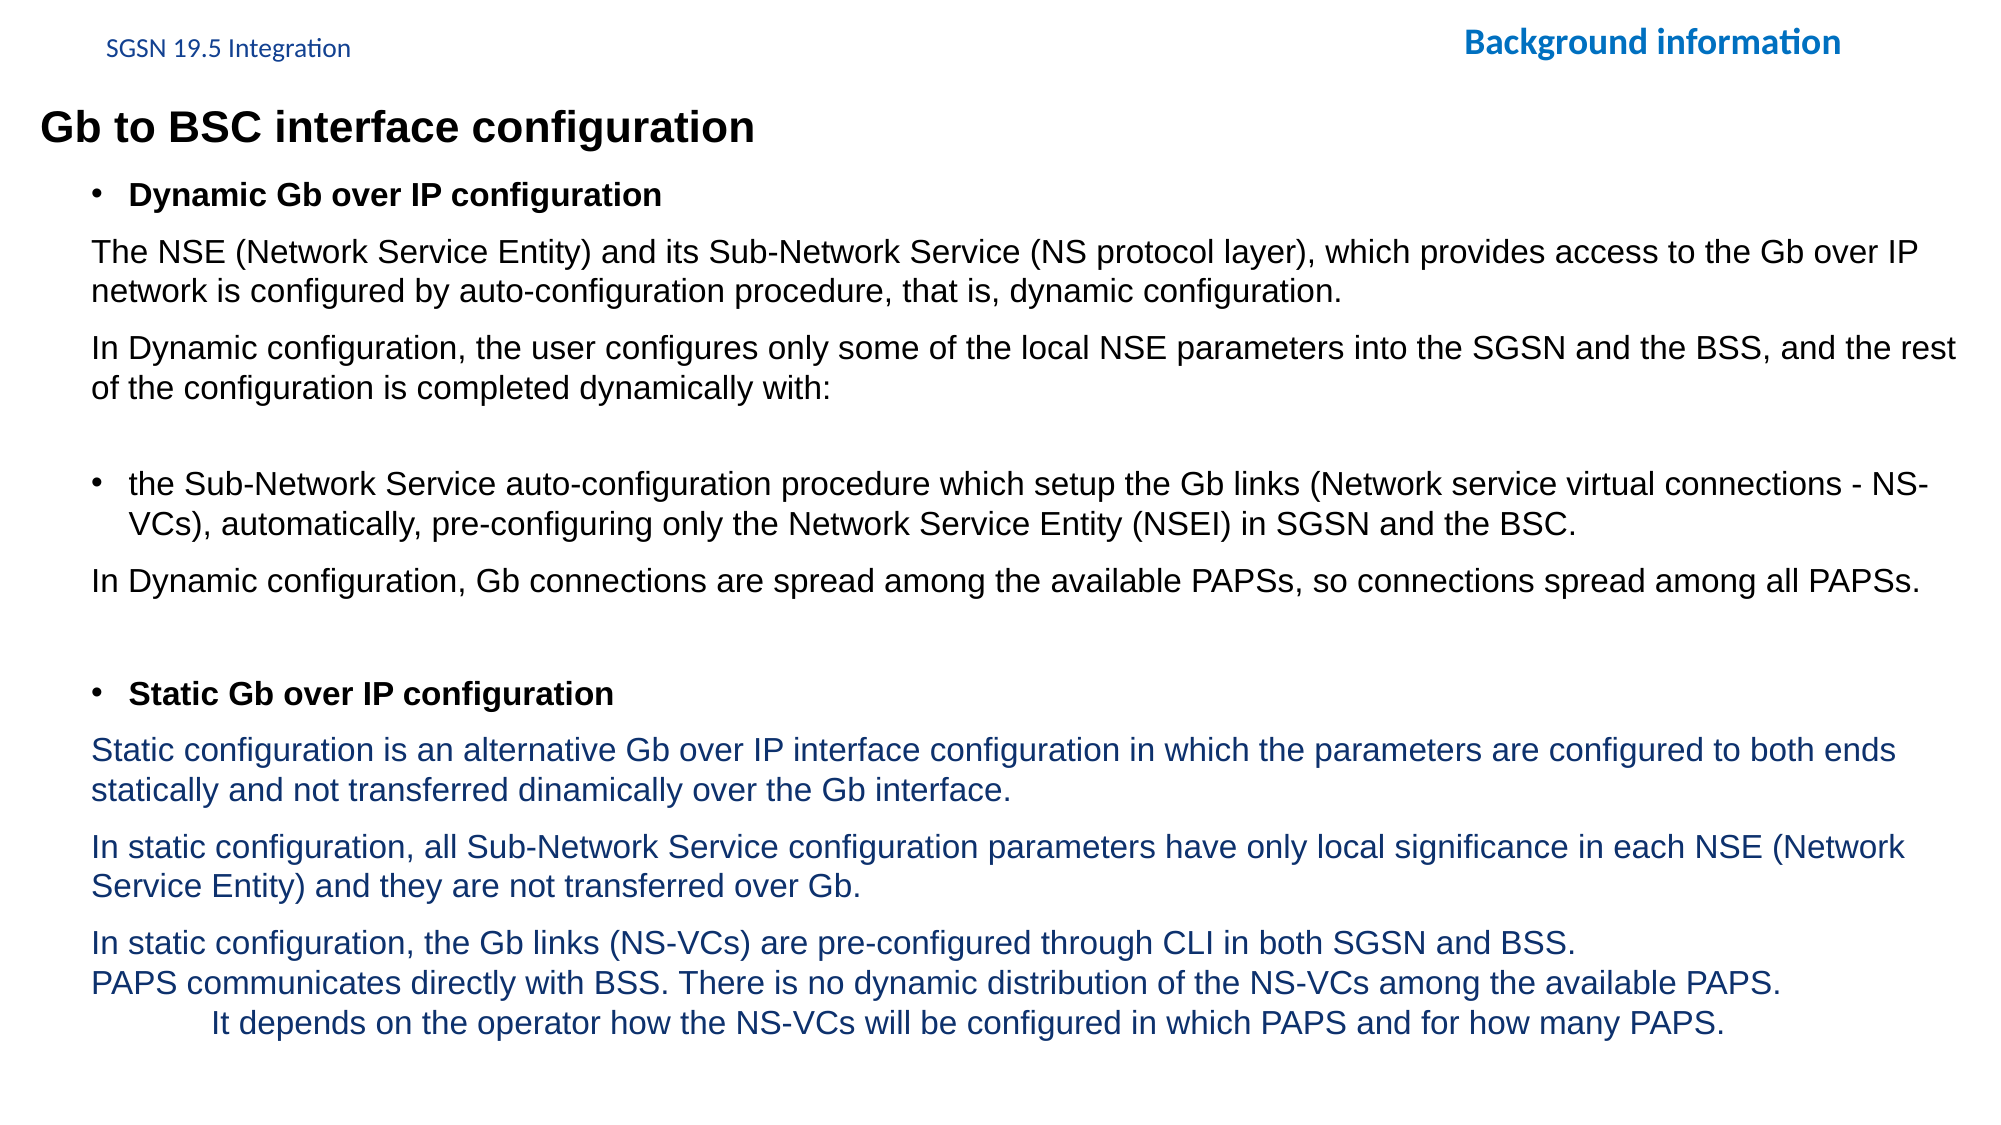

Background information
# SGSN 19.5 Integration
Gb to BSC interface configuration
Dynamic Gb over IP configuration
The NSE (Network Service Entity) and its Sub-Network Service (NS protocol layer), which provides access to the Gb over IP network is configured by auto-configuration procedure, that is, dynamic configuration.
In Dynamic configuration, the user configures only some of the local NSE parameters into the SGSN and the BSS, and the rest of the configuration is completed dynamically with:
the Sub-Network Service auto-configuration procedure which setup the Gb links (Network service virtual connections - NS-VCs), automatically, pre-configuring only the Network Service Entity (NSEI) in SGSN and the BSC.
In Dynamic configuration, Gb connections are spread among the available PAPSs, so connections spread among all PAPSs.

Static Gb over IP configuration
Static configuration is an alternative Gb over IP interface configuration in which the parameters are configured to both ends statically and not transferred dinamically over the Gb interface.
In static configuration, all Sub-Network Service configuration parameters have only local significance in each NSE (Network Service Entity) and they are not transferred over Gb.
In static configuration, the Gb links (NS-VCs) are pre-configured through CLI in both SGSN and BSS.
PAPS communicates directly with BSS. There is no dynamic distribution of the NS-VCs among the available PAPS.                                 It depends on the operator how the NS-VCs will be configured in which PAPS and for how many PAPS.